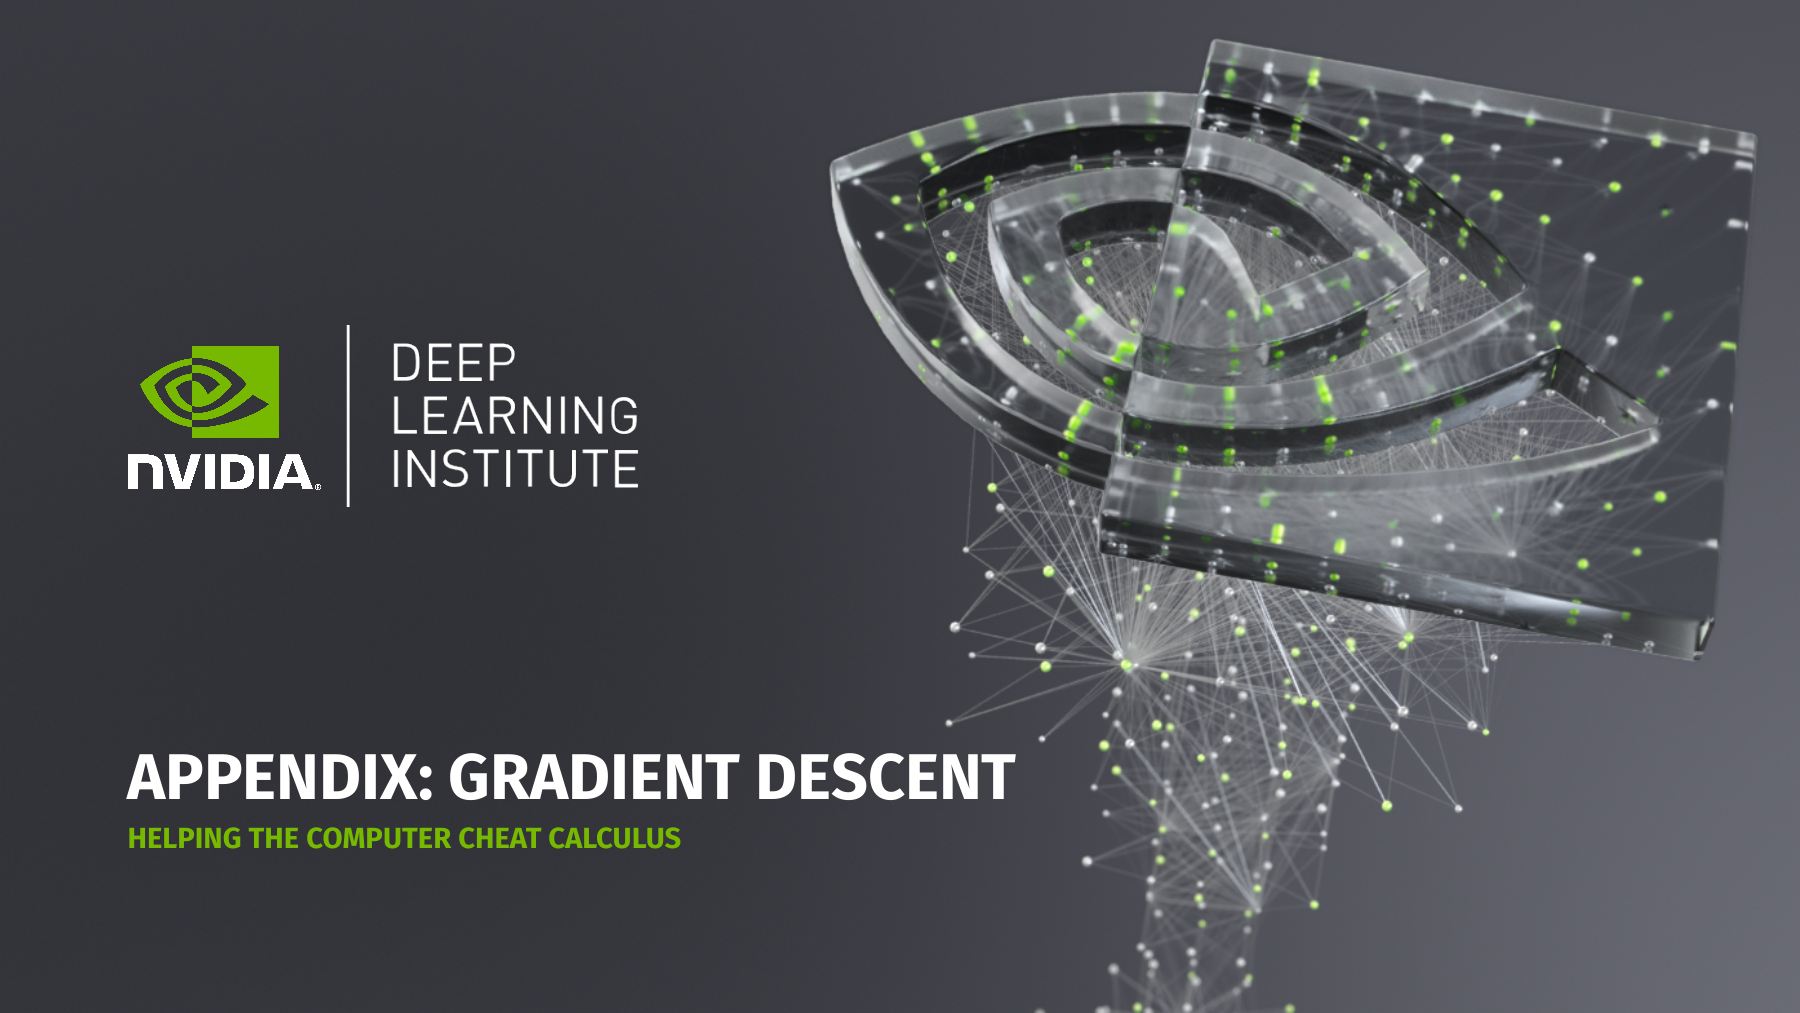

# Appendix: Gradient Descent
Helping the Computer Cheat Calculus